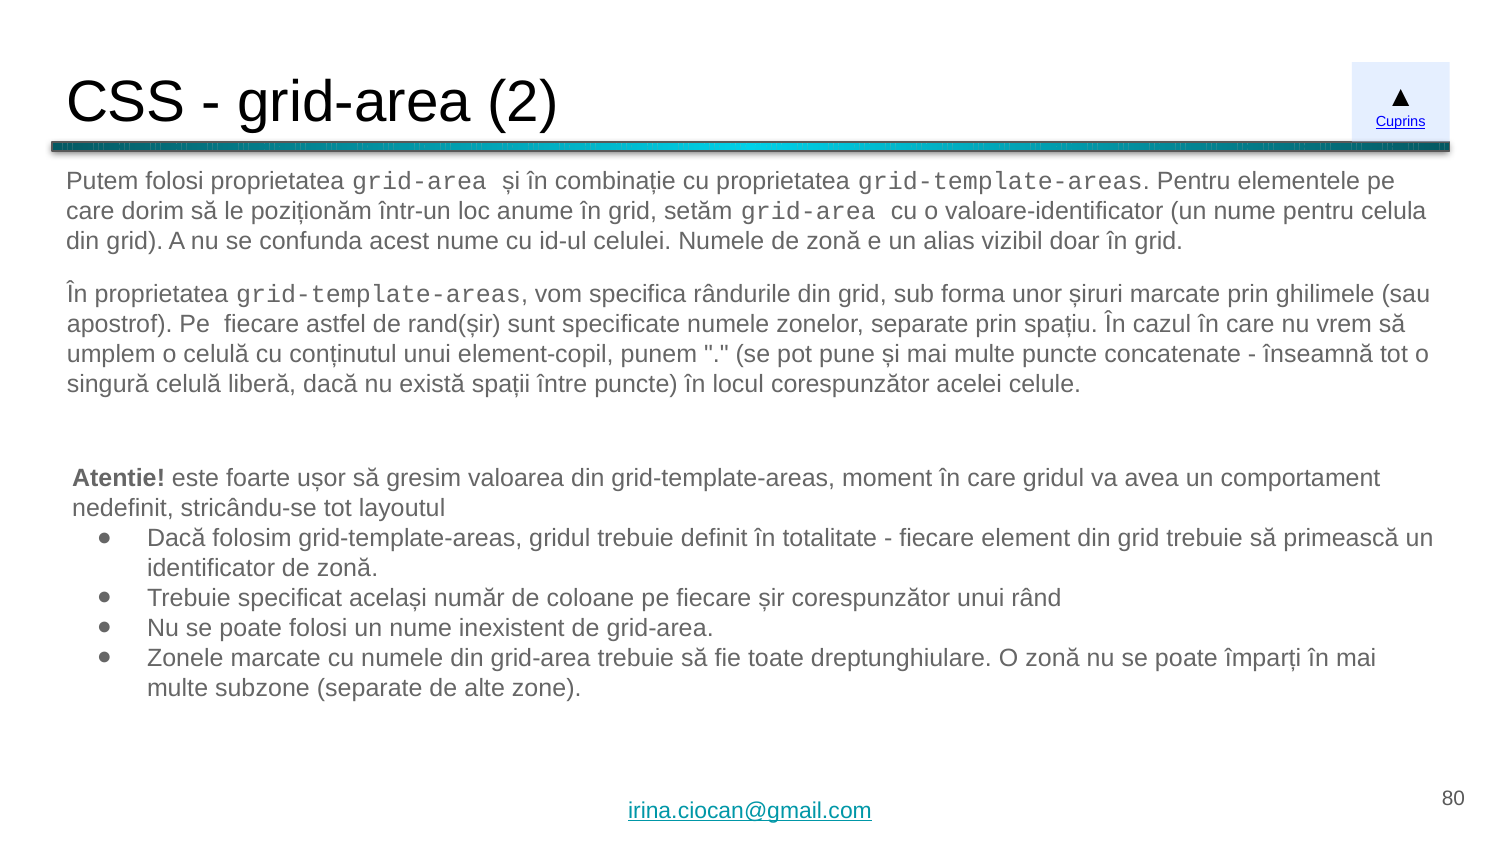

# CSS - grid-area (2)
▲
Cuprins

Putem folosi proprietatea grid-area și în combinație cu proprietatea grid-template-areas. Pentru elementele pe care dorim să le poziționăm într-un loc anume în grid, setăm grid-area cu o valoare-identificator (un nume pentru celula din grid). A nu se confunda acest nume cu id-ul celulei. Numele de zonă e un alias vizibil doar în grid.
În proprietatea grid-template-areas, vom specifica rândurile din grid, sub forma unor șiruri marcate prin ghilimele (sau apostrof). Pe  fiecare astfel de rand(șir) sunt specificate numele zonelor, separate prin spațiu. În cazul în care nu vrem să umplem o celulă cu conținutul unui element-copil, punem "." (se pot pune și mai multe puncte concatenate - înseamnă tot o singură celulă liberă, dacă nu există spații între puncte) în locul corespunzător acelei celule.
Atentie! este foarte ușor să gresim valoarea din grid-template-areas, moment în care gridul va avea un comportament nedefinit, stricându-se tot layoutul
Dacă folosim grid-template-areas, gridul trebuie definit în totalitate - fiecare element din grid trebuie să primească un identificator de zonă.
Trebuie specificat același număr de coloane pe fiecare șir corespunzător unui rând
Nu se poate folosi un nume inexistent de grid-area.
Zonele marcate cu numele din grid-area trebuie să fie toate dreptunghiulare. O zonă nu se poate împarți în mai multe subzone (separate de alte zone).

80
irina.ciocan@gmail.com